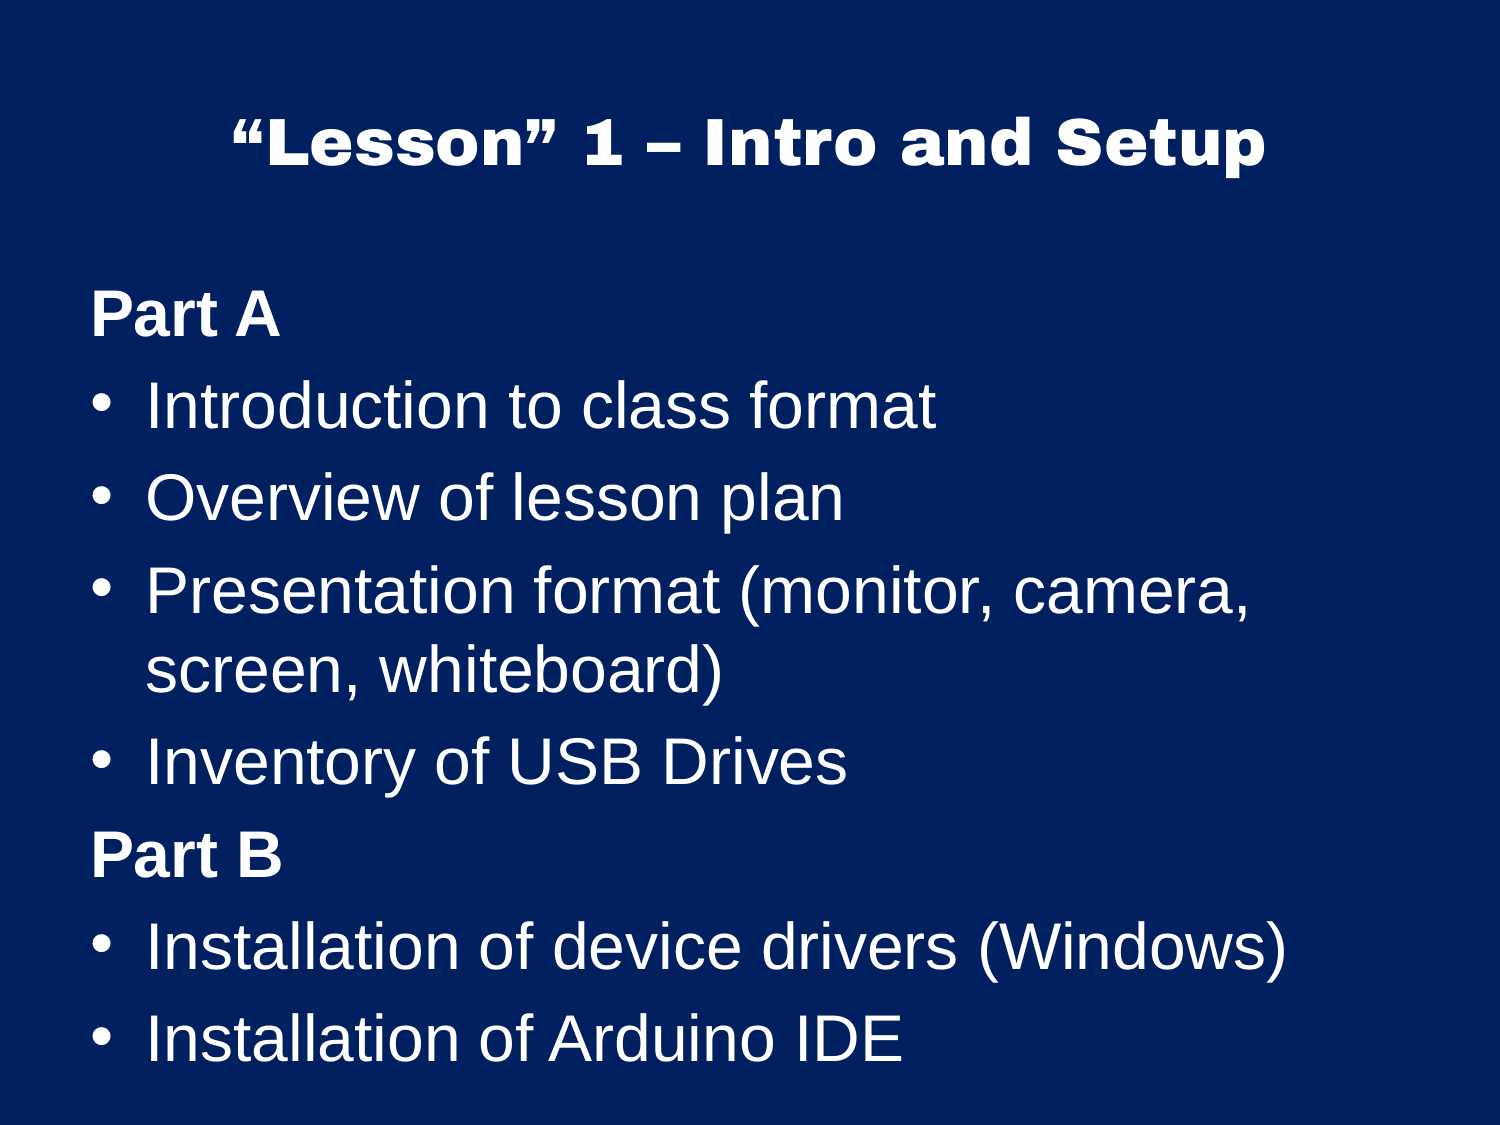

# “Lesson” 1 – Intro and Setup
Part A
Introduction to class format
Overview of lesson plan
Presentation format (monitor, camera, screen, whiteboard)
Inventory of USB Drives
Part B
Installation of device drivers (Windows)
Installation of Arduino IDE